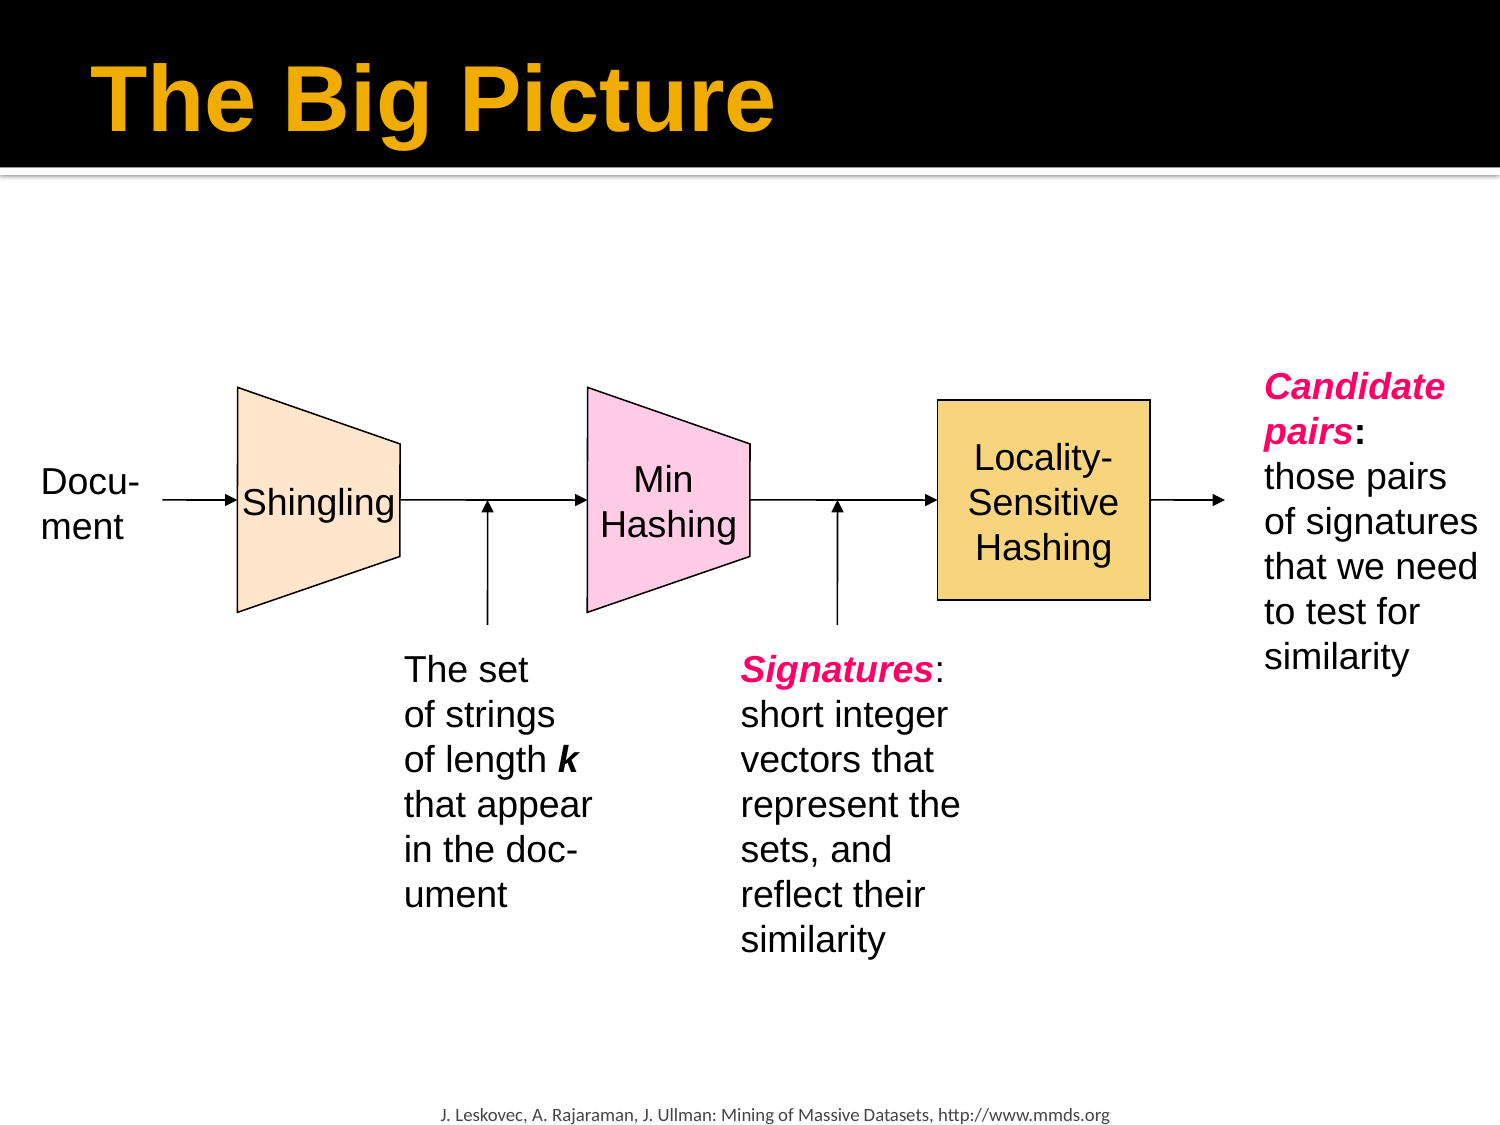

# The Big Picture
Candidate
pairs:
those pairs
of signatures
that we need
to test for
similarity
Locality-
Sensitive
Hashing

Min
Hashing

Signatures:
short integer
vectors that
represent the
sets, and
reflect their
similarity
Shingling
Docu-
ment

The set
of strings
of length k
that appear
in the doc-
ument
J. Leskovec, A. Rajaraman, J. Ullman: Mining of Massive Datasets, http://www.mmds.org
11